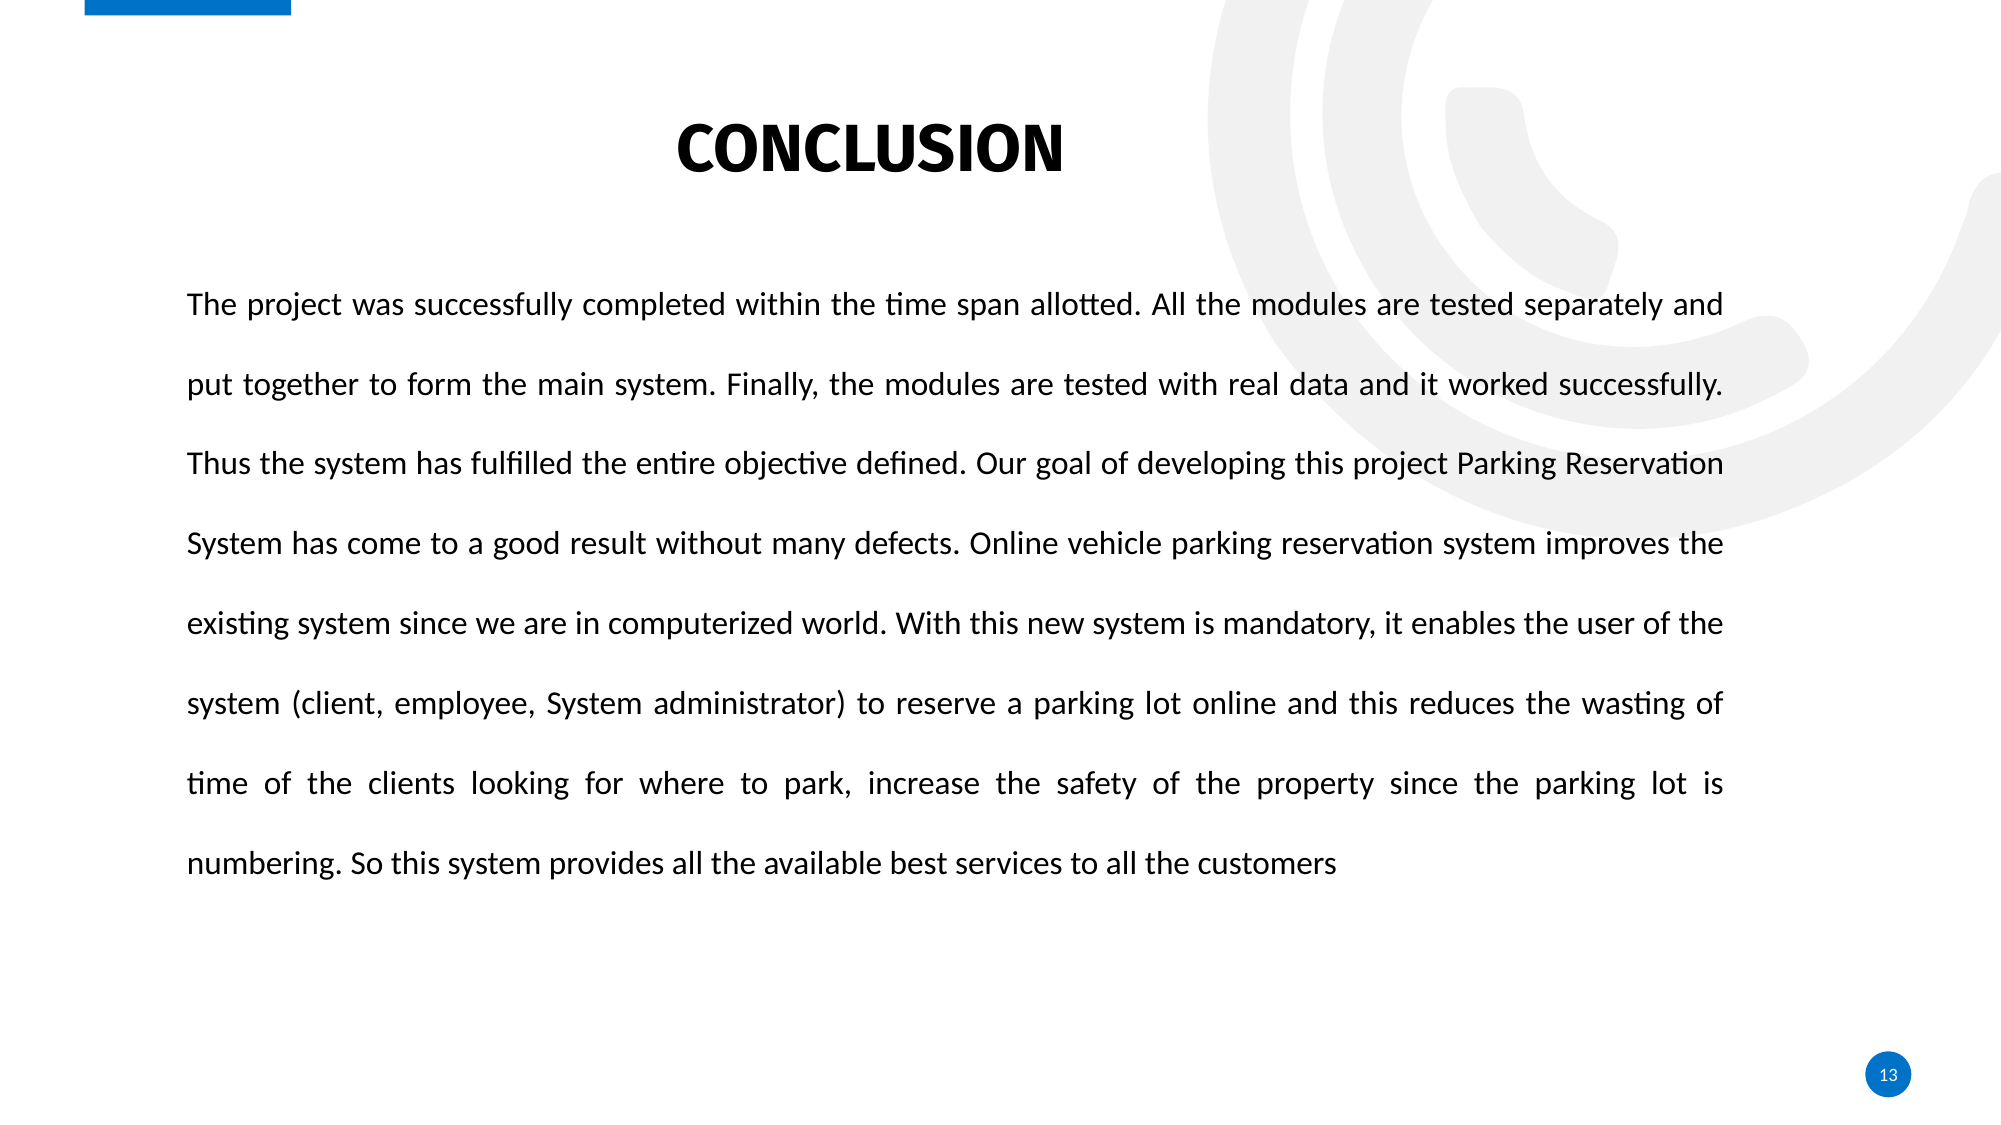

# Conclusion
The project was successfully completed within the time span allotted. All the modules are tested separately and put together to form the main system. Finally, the modules are tested with real data and it worked successfully. Thus the system has fulfilled the entire objective defined. Our goal of developing this project Parking Reservation System has come to a good result without many defects. Online vehicle parking reservation system improves the existing system since we are in computerized world. With this new system is mandatory, it enables the user of the system (client, employee, System administrator) to reserve a parking lot online and this reduces the wasting of time of the clients looking for where to park, increase the safety of the property since the parking lot is numbering. So this system provides all the available best services to all the customers

13